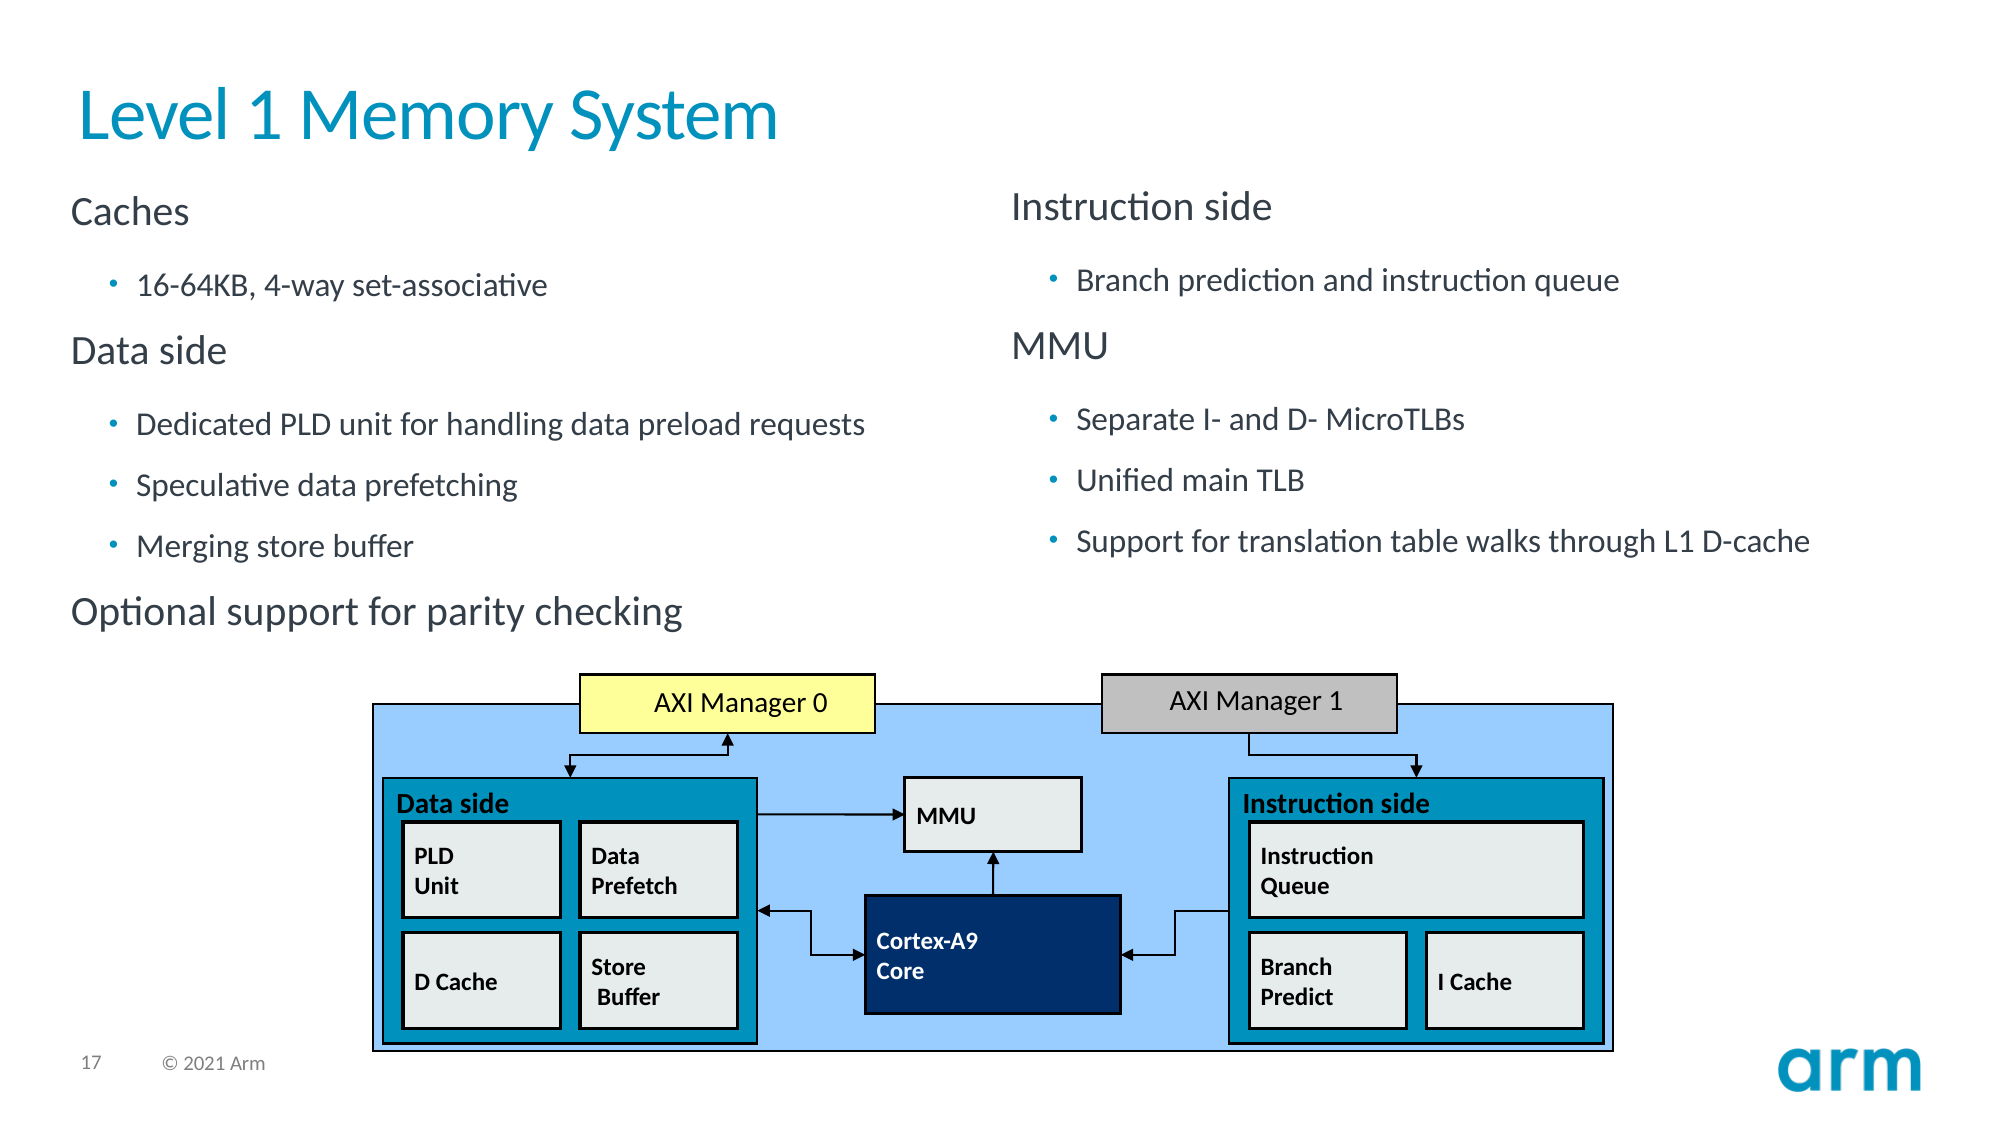

# Level 1 Memory System
Instruction side
Branch prediction and instruction queue
MMU
Separate I- and D- MicroTLBs
Unified main TLB
Support for translation table walks through L1 D-cache
Caches
16-64KB, 4-way set-associative
Data side
Dedicated PLD unit for handling data preload requests
Speculative data prefetching
Merging store buffer
Optional support for parity checking

AXI Manager 1
AXI Manager 0

Data side
MMU
Instruction side

PLD
Unit
Data
Prefetch
Instruction
Queue
Cortex-A9
Core
D Cache
Branch
Predict
I Cache
Store
 Buffer